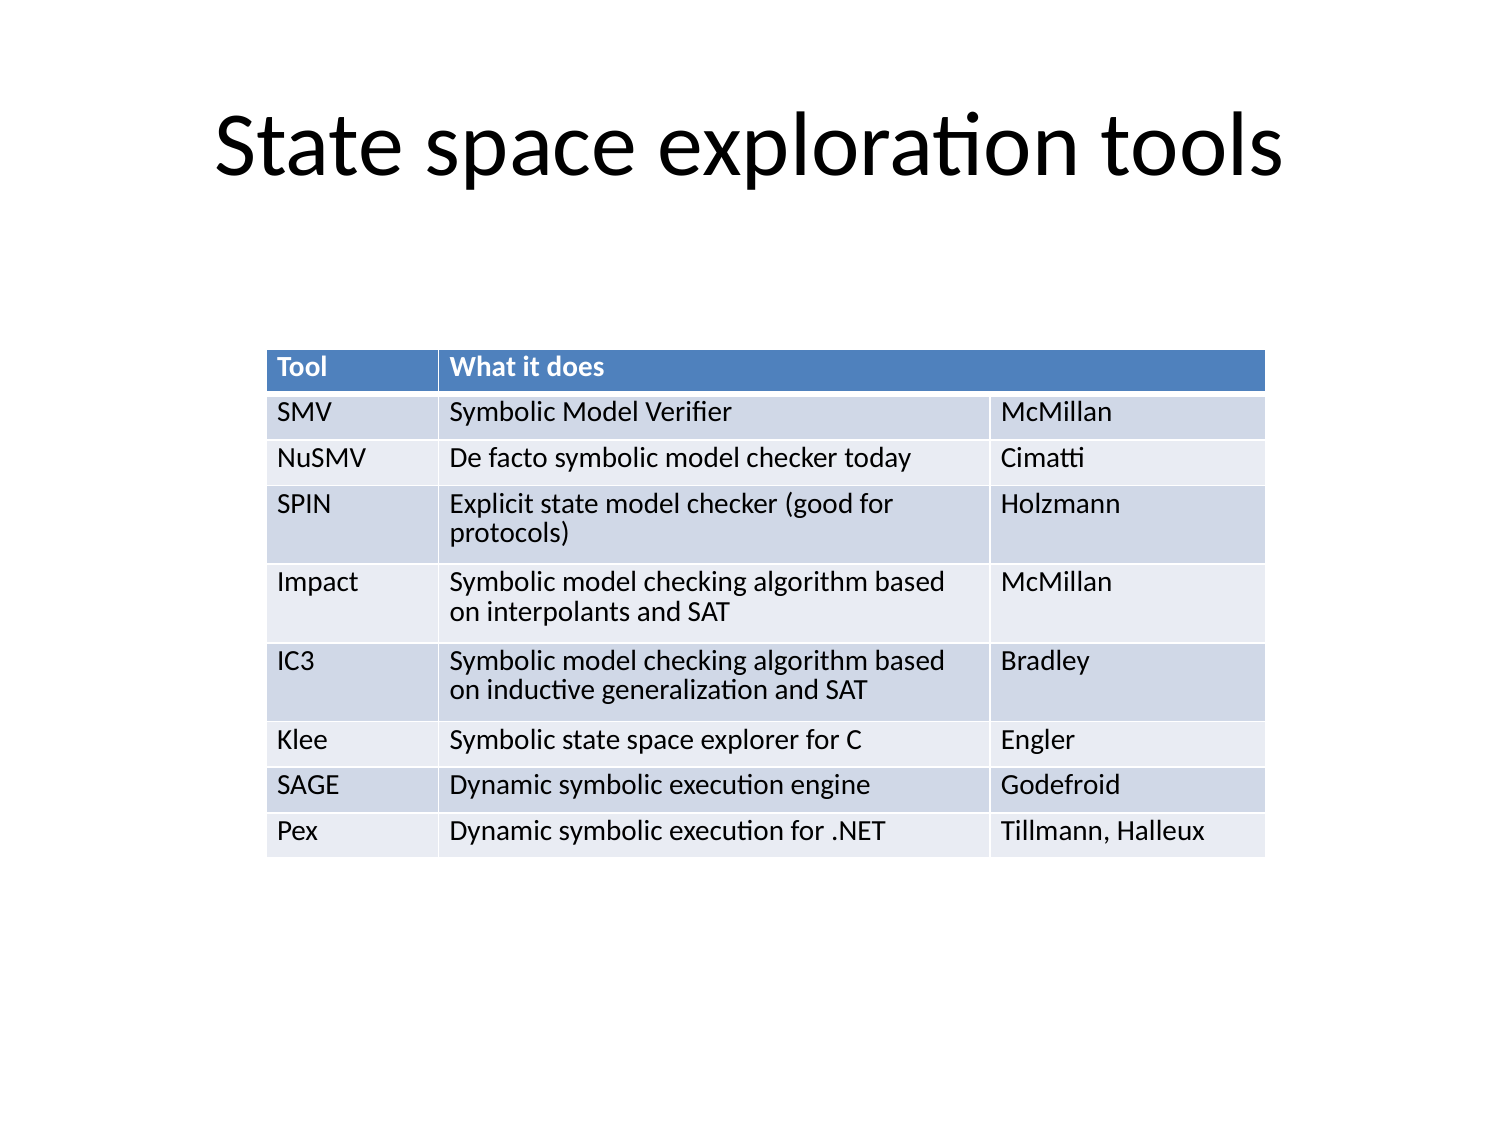

# State space exploration tools
| Tool | What it does |  |
| --- | --- | --- |
| SMV | Symbolic Model Verifier | McMillan |
| NuSMV | De facto symbolic model checker today | Cimatti |
| SPIN | Explicit state model checker (good for protocols) | Holzmann |
| Impact | Symbolic model checking algorithm based on interpolants and SAT | McMillan |
| IC3 | Symbolic model checking algorithm based on inductive generalization and SAT | Bradley |
| Klee | Symbolic state space explorer for C | Engler |
| SAGE | Dynamic symbolic execution engine | Godefroid |
| Pex | Dynamic symbolic execution for .NET | Tillmann, Halleux |